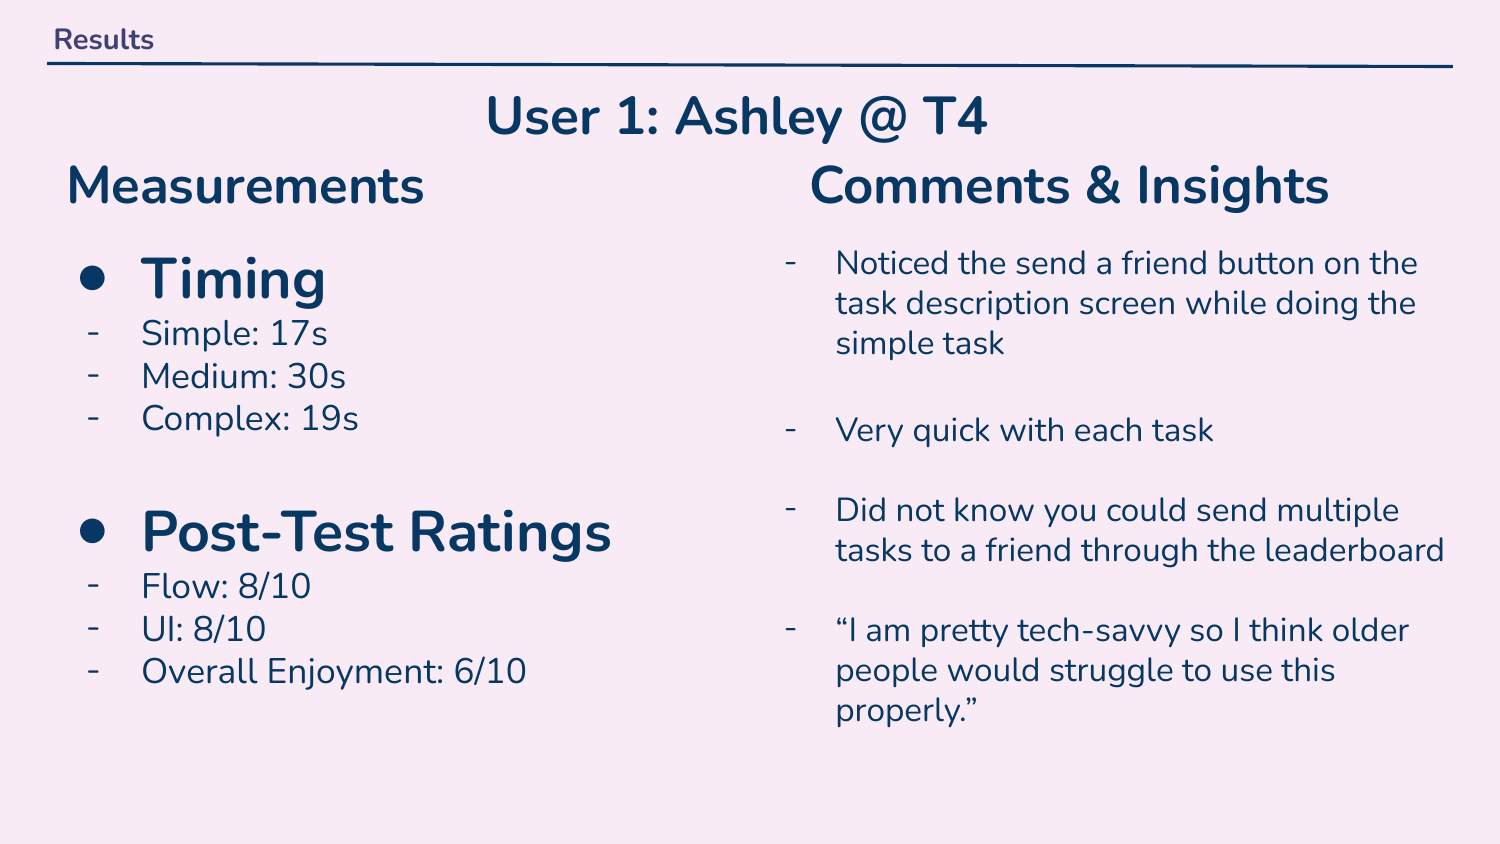

Results
User 1: Ashley @ T4

# Measurements                           Comments & Insights

Timing
Simple: 17s
Medium: 30s
Complex: 19s

Post-Test Ratings
Flow: 8/10
UI: 8/10
Overall Enjoyment: 6/10
Noticed the send a friend button on the task description screen while doing the simple task

Very quick with each task

Did not know you could send multiple tasks to a friend through the leaderboard

“I am pretty tech-savvy so I think older people would struggle to use this properly.”